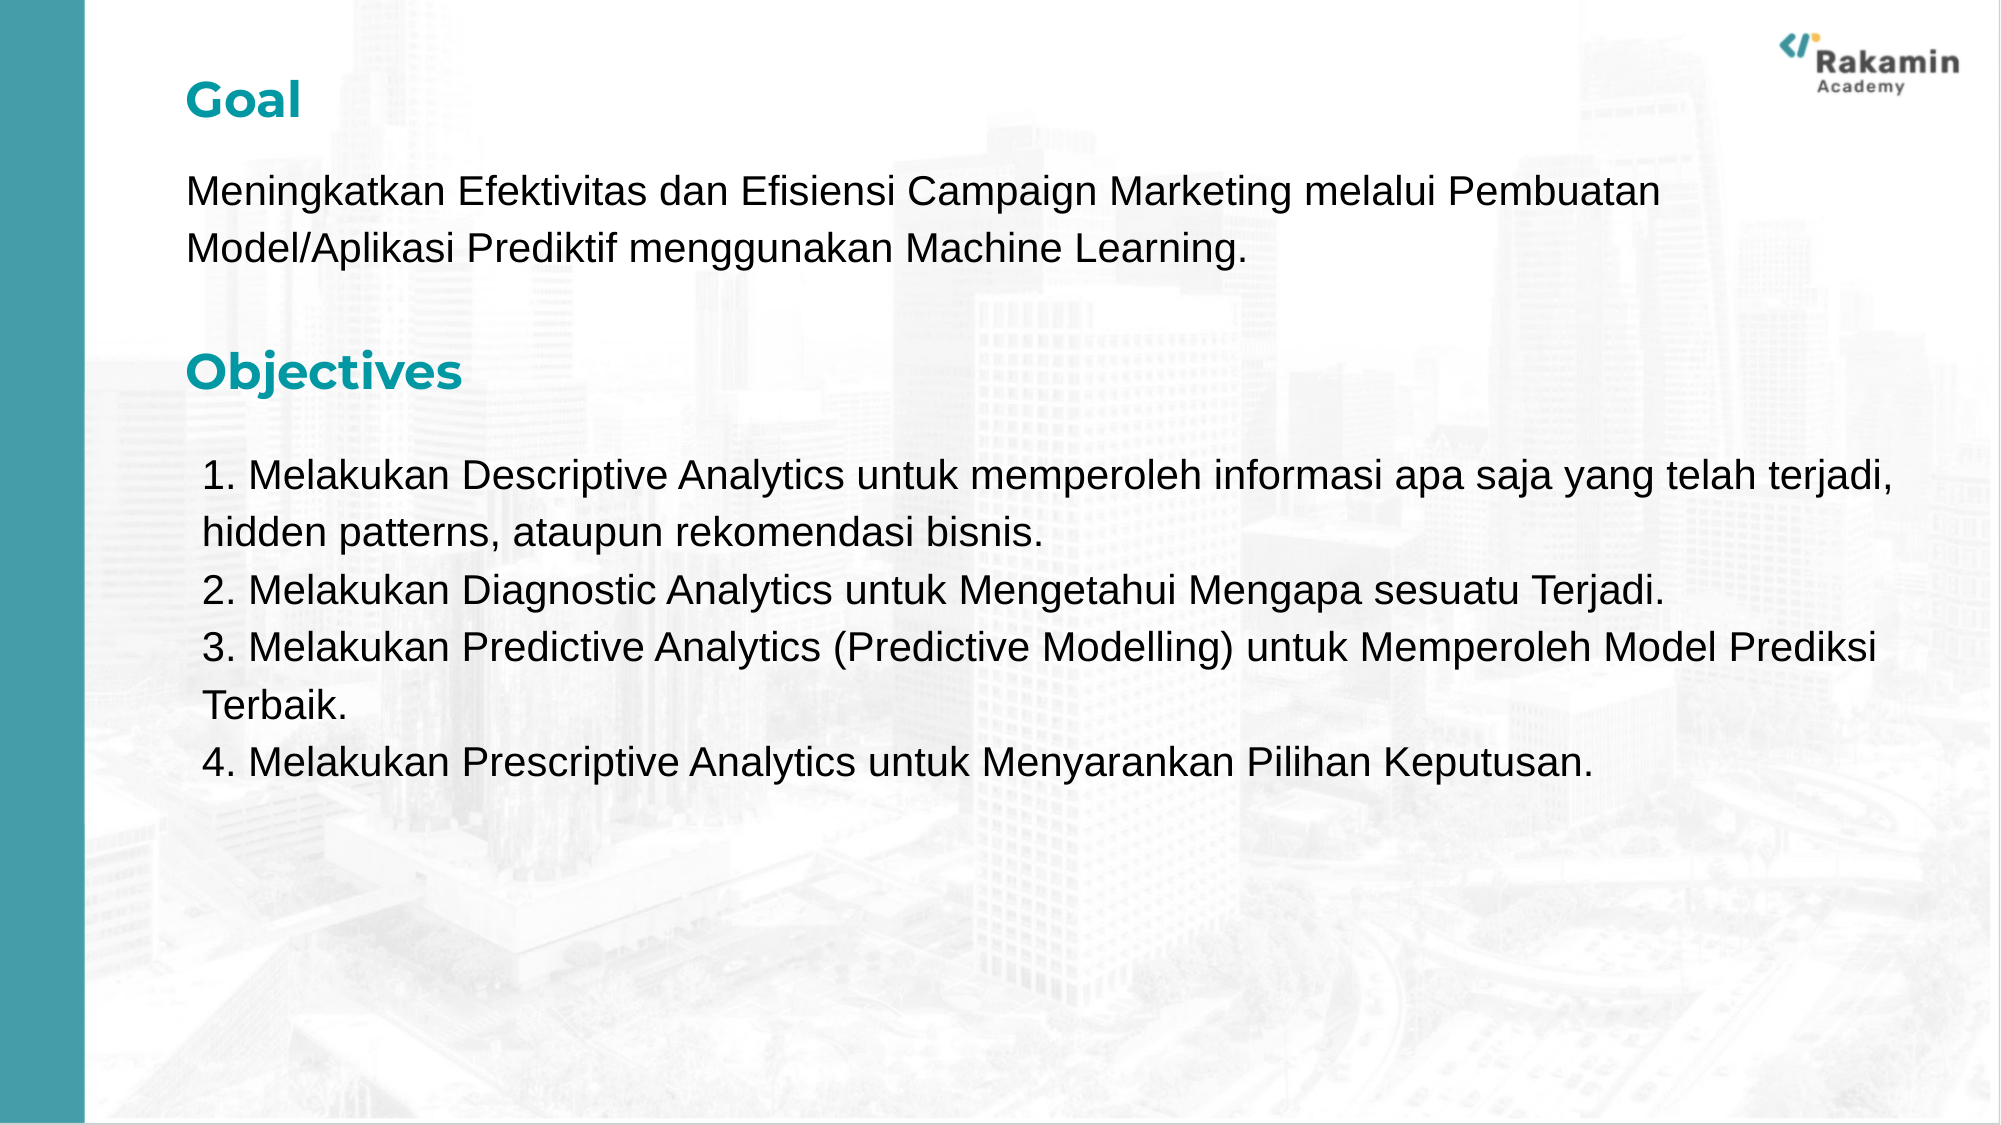

Goal
Meningkatkan Efektivitas dan Efisiensi Campaign Marketing melalui Pembuatan Model/Aplikasi Prediktif menggunakan Machine Learning.

Objectives
1. Melakukan Descriptive Analytics untuk memperoleh informasi apa saja yang telah terjadi, hidden patterns, ataupun rekomendasi bisnis.
2. Melakukan Diagnostic Analytics untuk Mengetahui Mengapa sesuatu Terjadi.
3. Melakukan Predictive Analytics (Predictive Modelling) untuk Memperoleh Model Prediksi Terbaik.
4. Melakukan Prescriptive Analytics untuk Menyarankan Pilihan Keputusan.